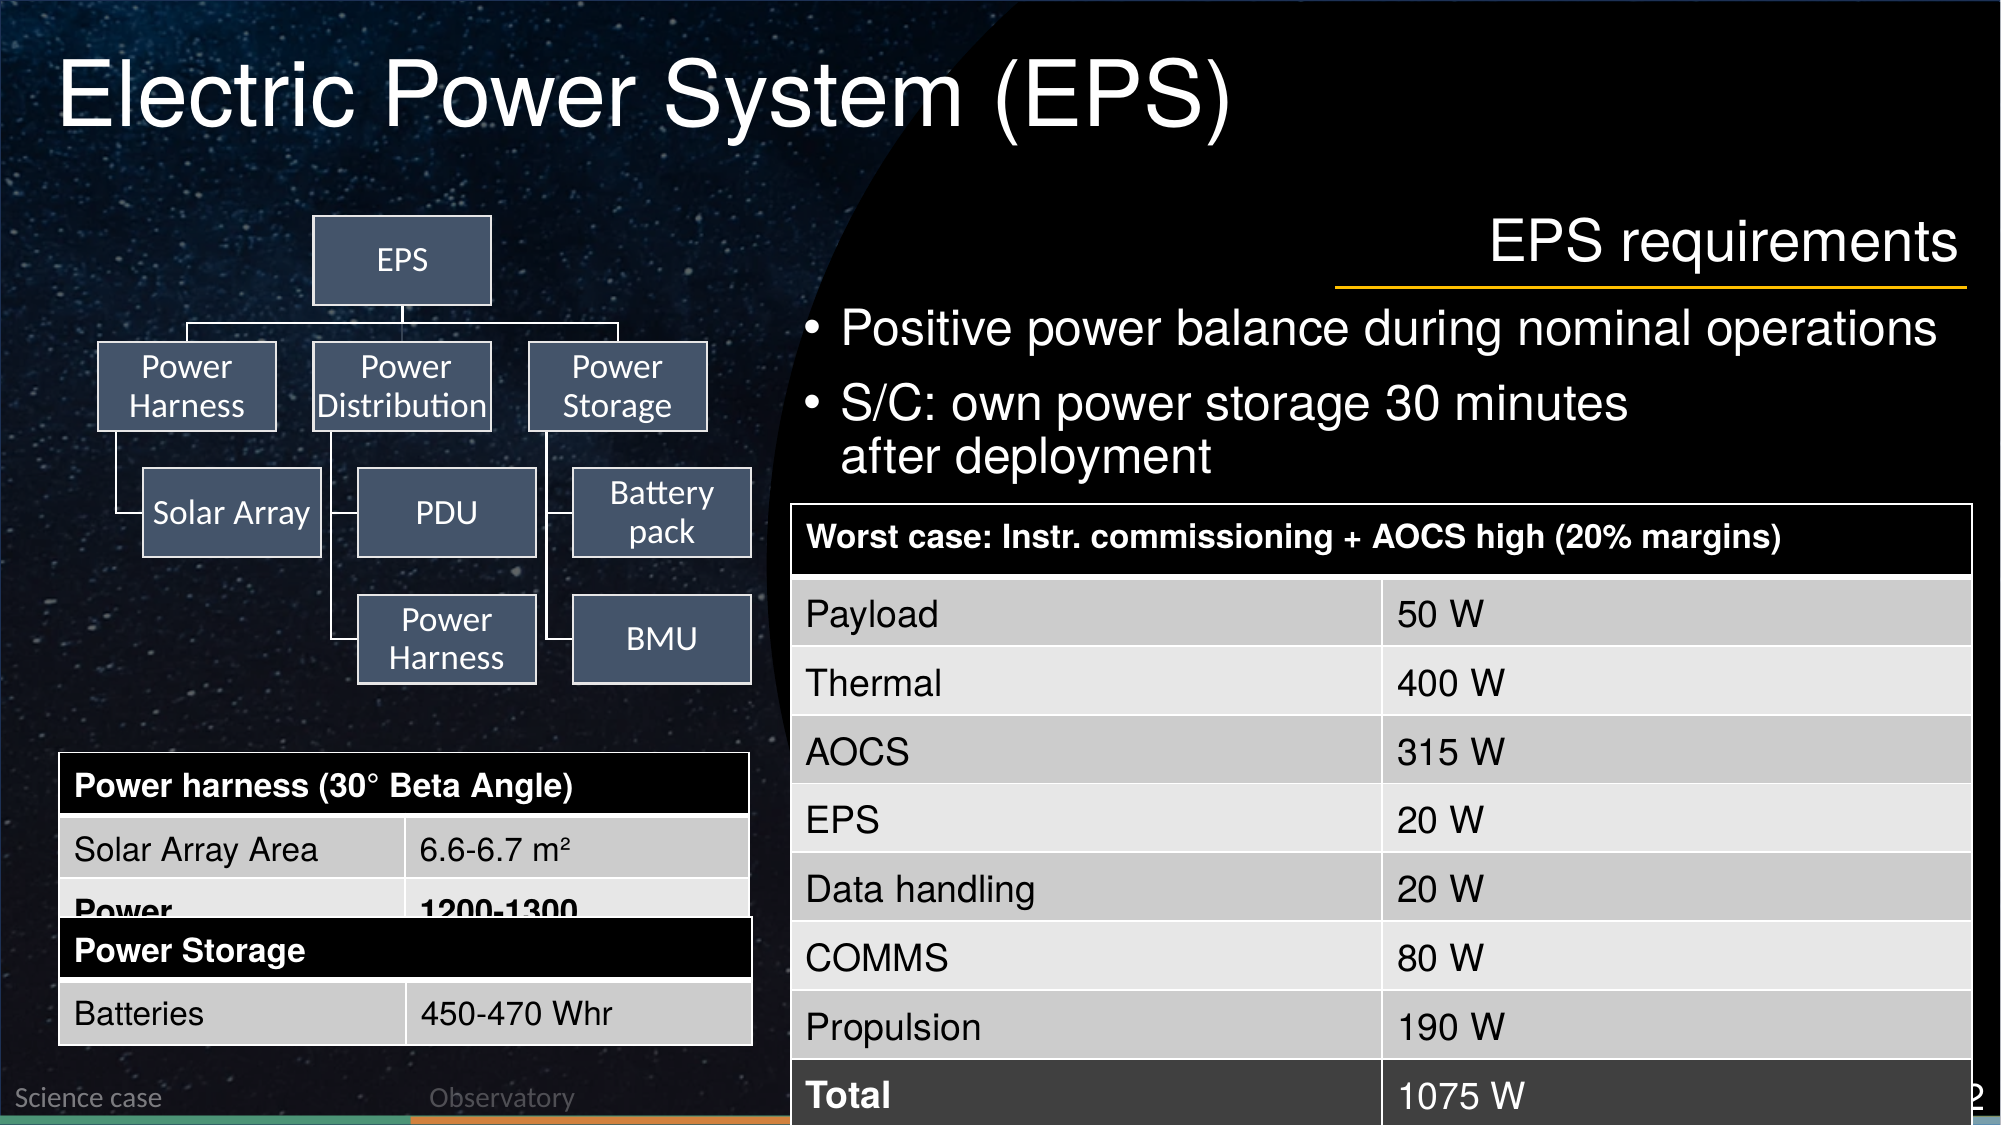

# Electric Power System (EPS)

EPS
Power Harness
Solar Array
 Power Distribution
PDU
Power Harness
Power Storage
Battery pack
BMU
EPS requirements
Positive power balance during nominal operations
S/C: own power storage 30 minutes after deployment
| Worst case: Instr. commissioning + AOCS high (20% margins) |  |
| --- | --- |
| Payload | 50 W |
| Thermal | 400 W |
| AOCS | 315 W |
| EPS | 20 W |
| Data handling | 20 W |
| COMMS | 80 W |
| Propulsion | 190 W |
| Total | 1075 W |
| Power harness (30° Beta Angle) |  |
| --- | --- |
| Solar Array Area | 6.6-6.7 m² |
| Power | 1200-1300 |
| Power Storage |  |
| --- | --- |
| Batteries | 450-470 Whr |
72